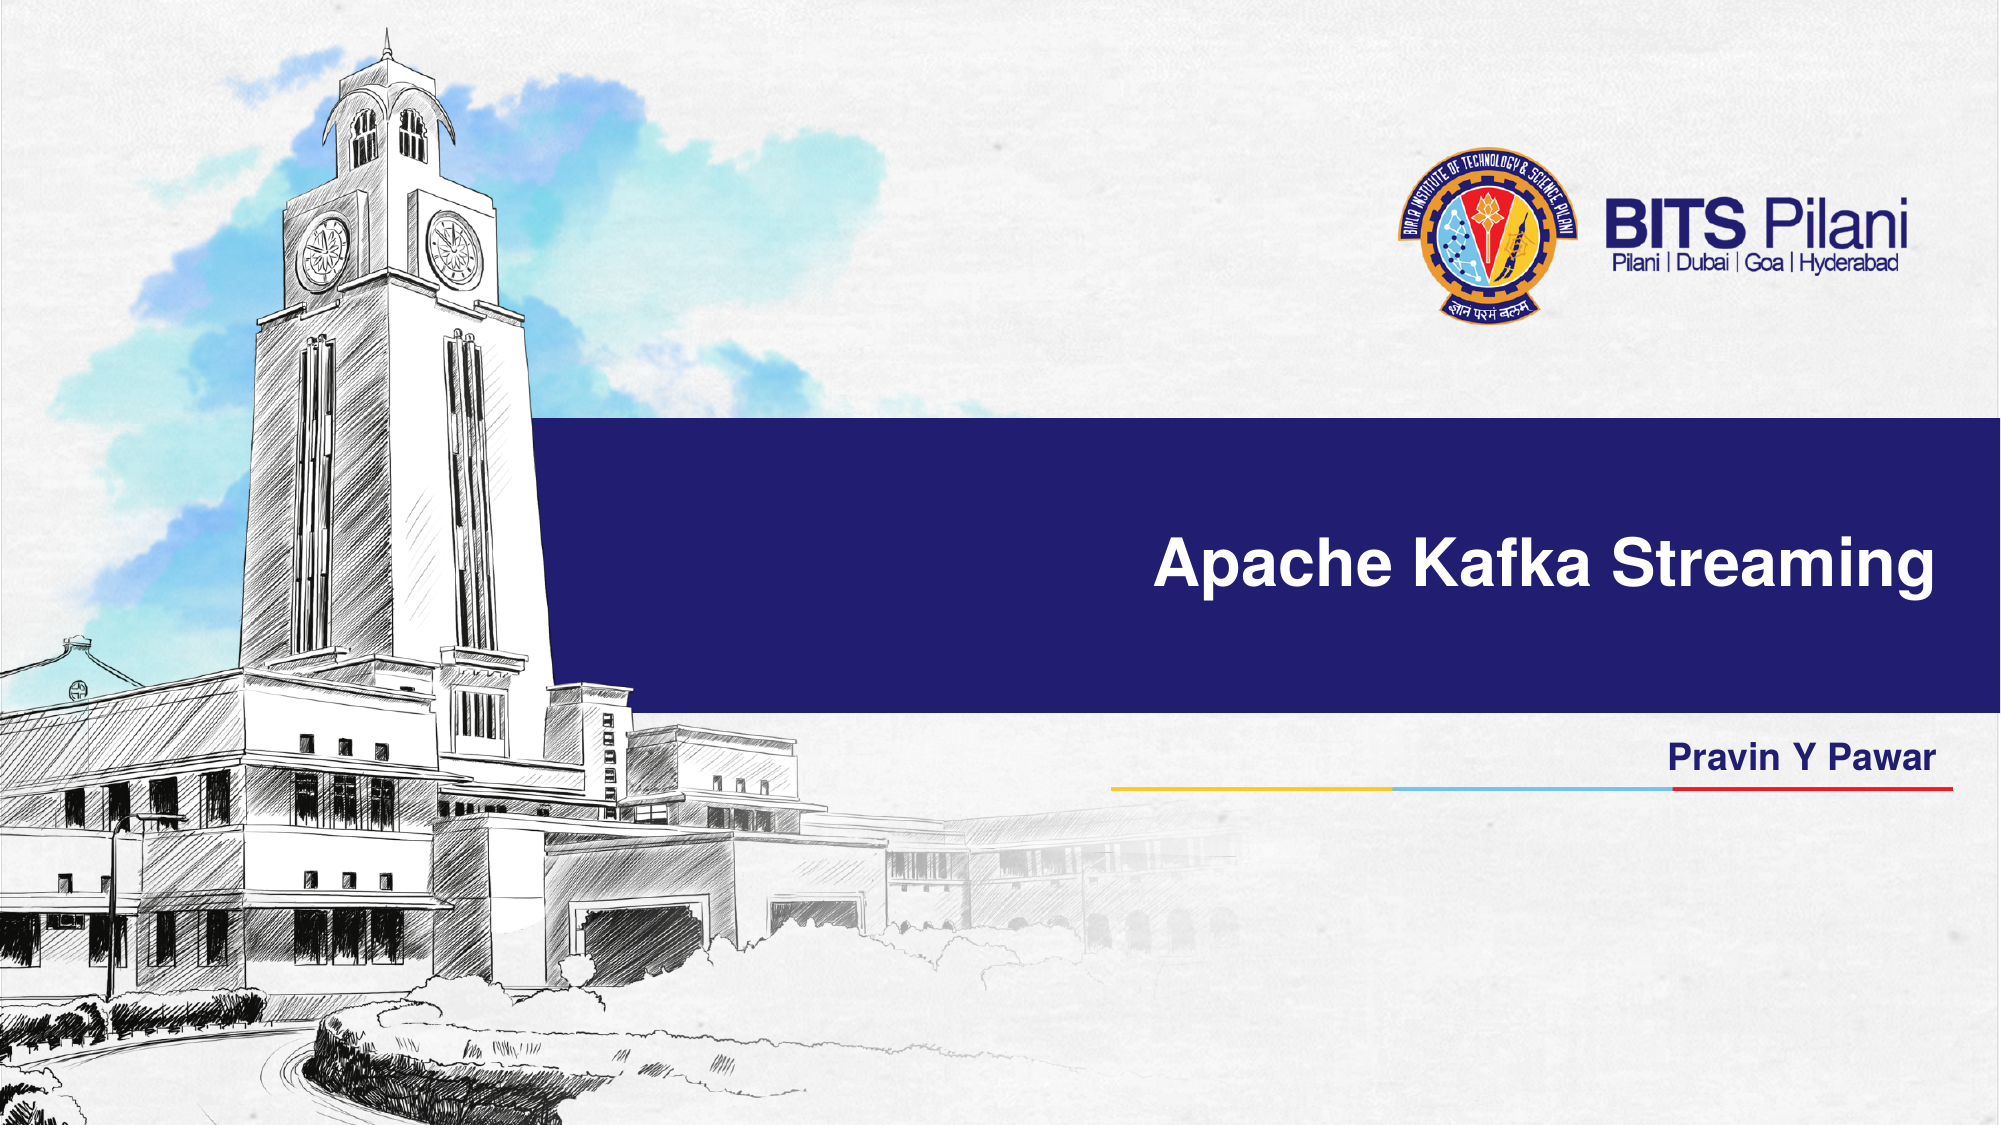

# Apache Kafka Streaming
Pravin Y Pawar